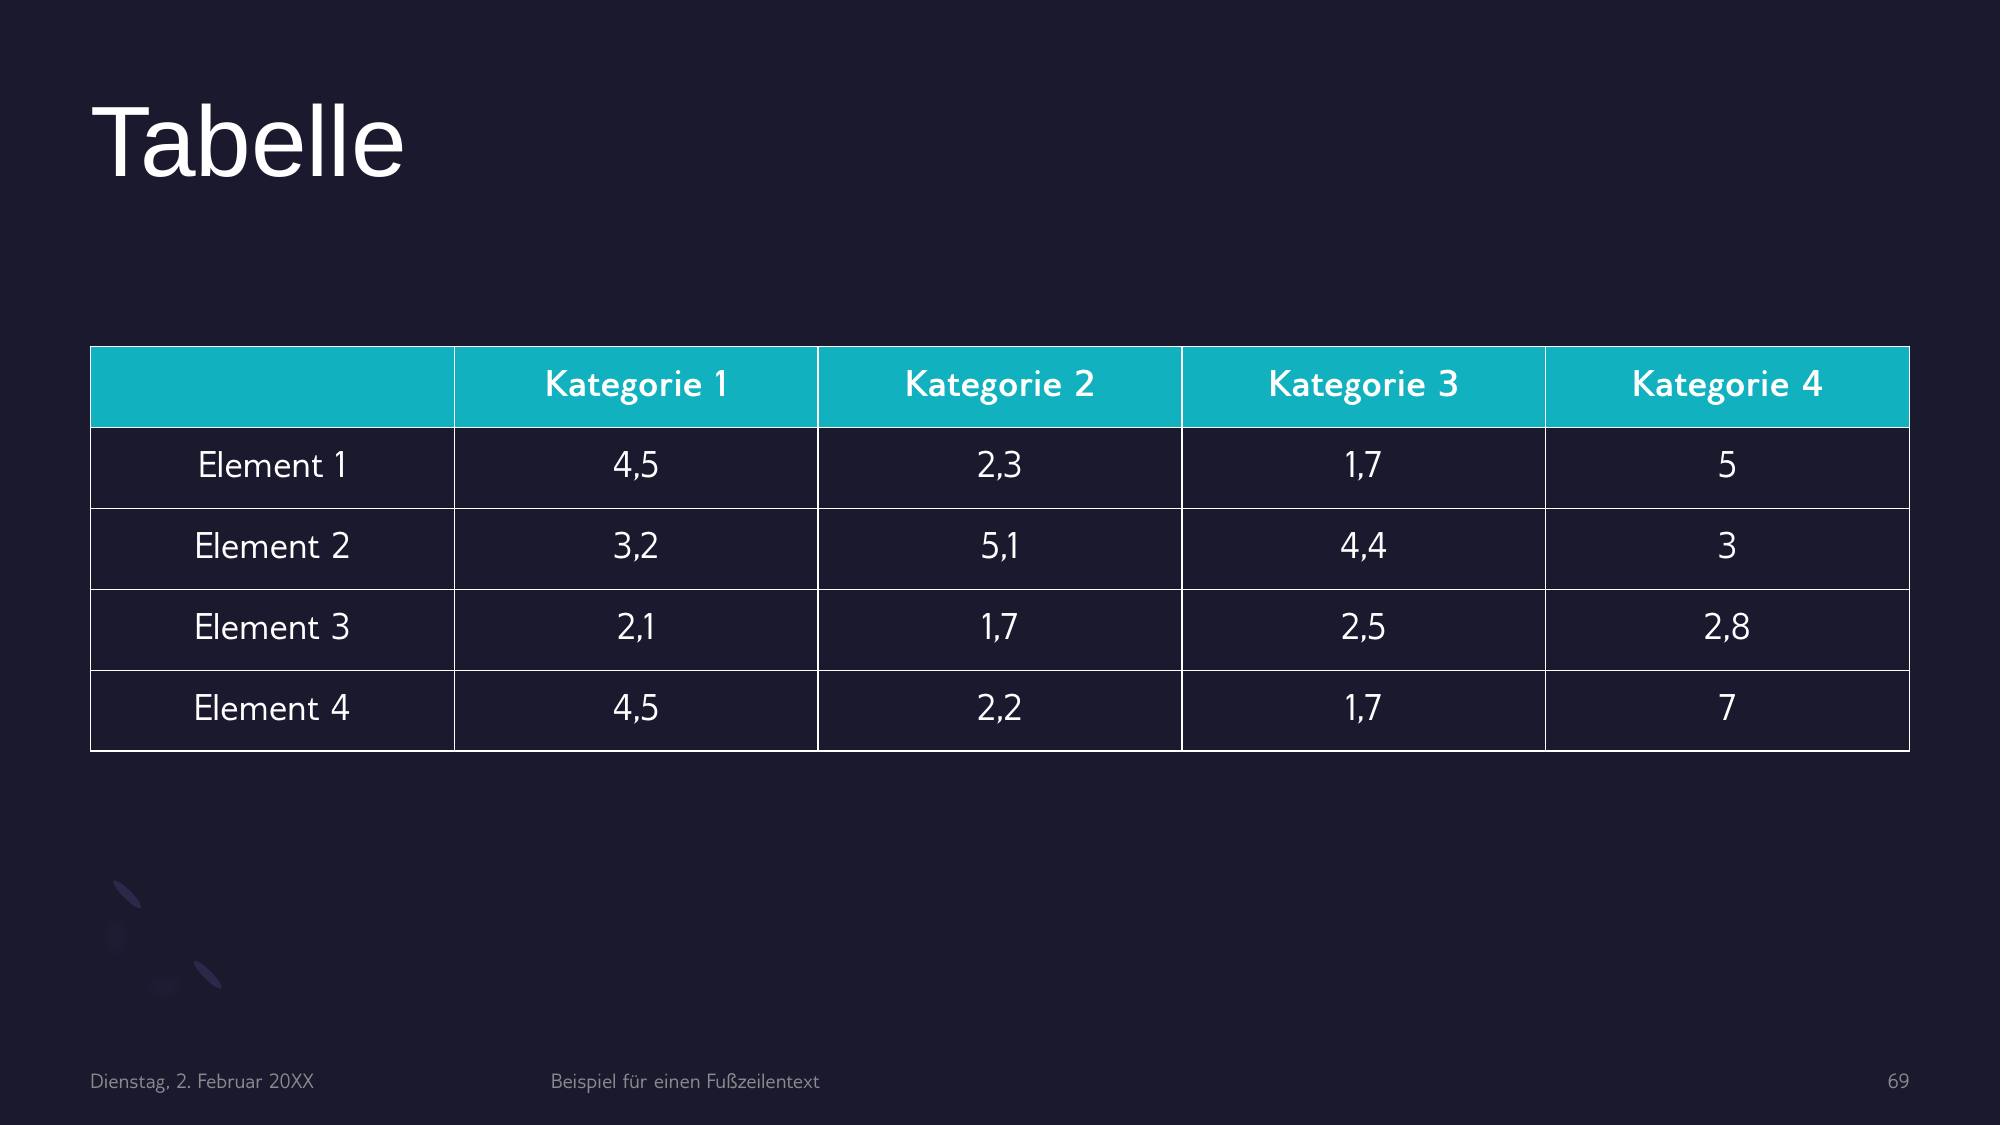

# Tabelle
|  | Kategorie 1 | Kategorie 2 | Kategorie 3 | Kategorie 4 |
| --- | --- | --- | --- | --- |
| Element 1 | 4,5 | 2,3 | 1,7 | 5 |
| Element 2 | 3,2 | 5,1 | 4,4 | 3 |
| Element 3 | 2,1 | 1,7 | 2,5 | 2,8 |
| Element 4 | 4,5 | 2,2 | 1,7 | 7 |
Dienstag, 2. Februar 20XX
Beispiel für einen Fußzeilentext
69